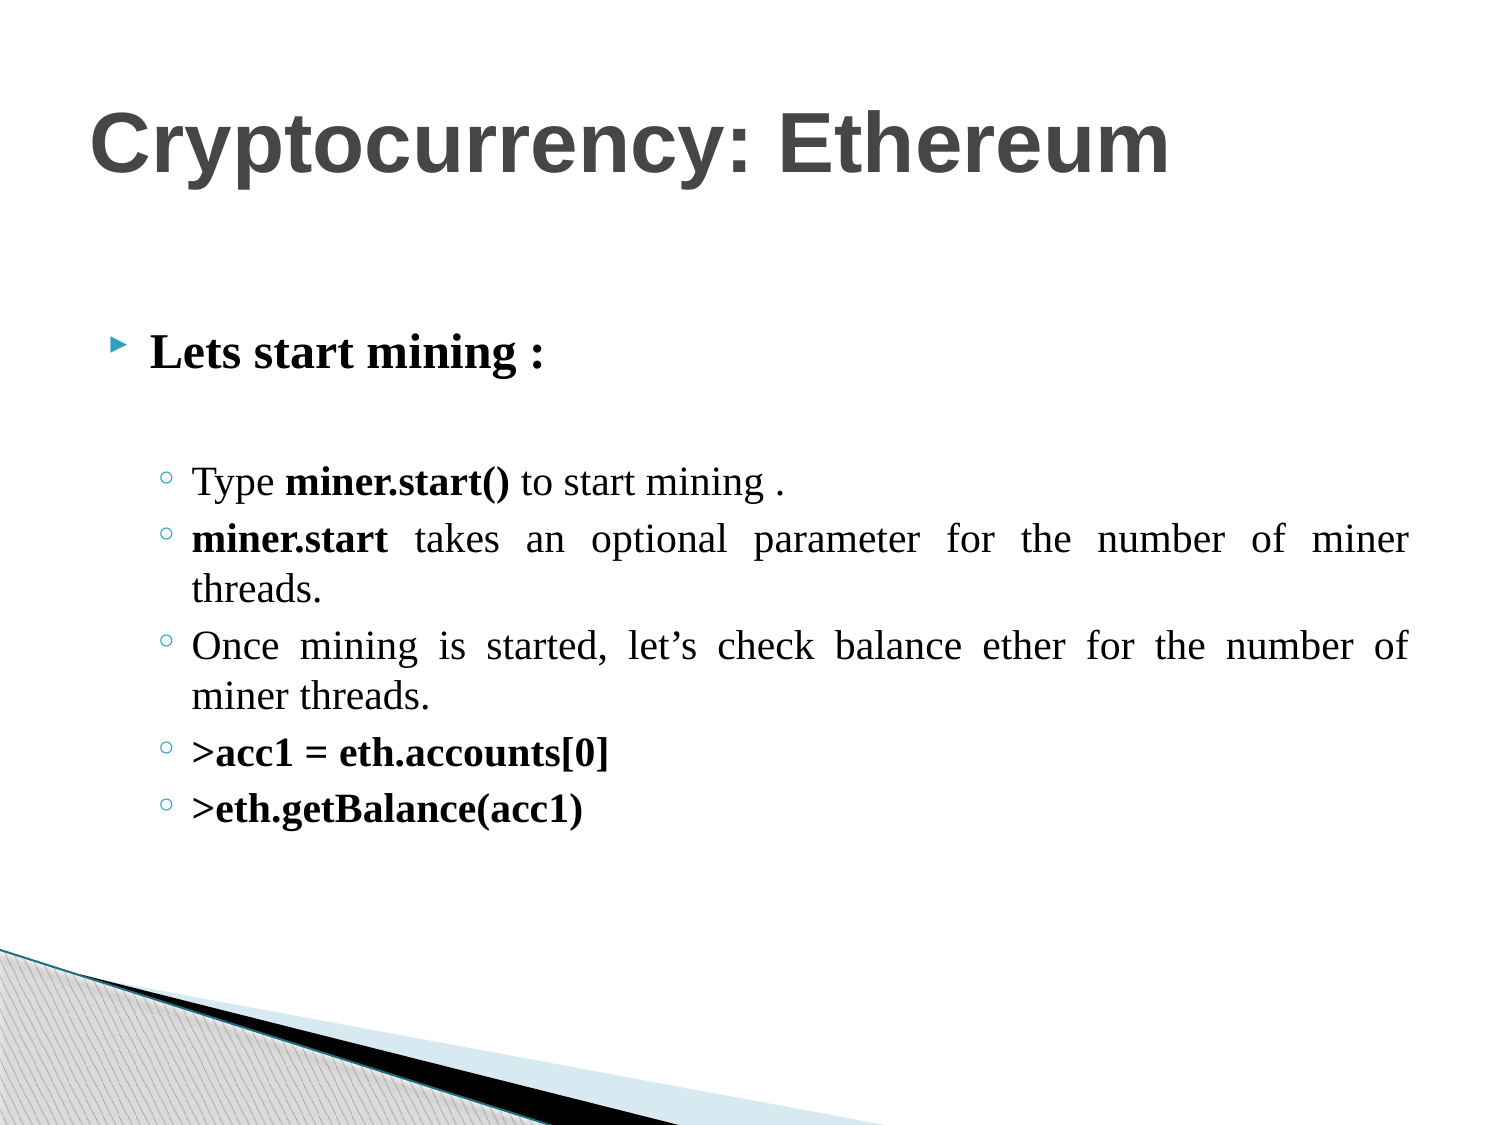

# Cryptocurrency: Ethereum

Lets start mining :

Type miner.start() to start mining .
miner.start takes an optional parameter for the number of miner threads.
Once mining is started, let’s check balance ether for the number of miner threads.
>acc1 = eth.accounts[0]
>eth.getBalance(acc1)